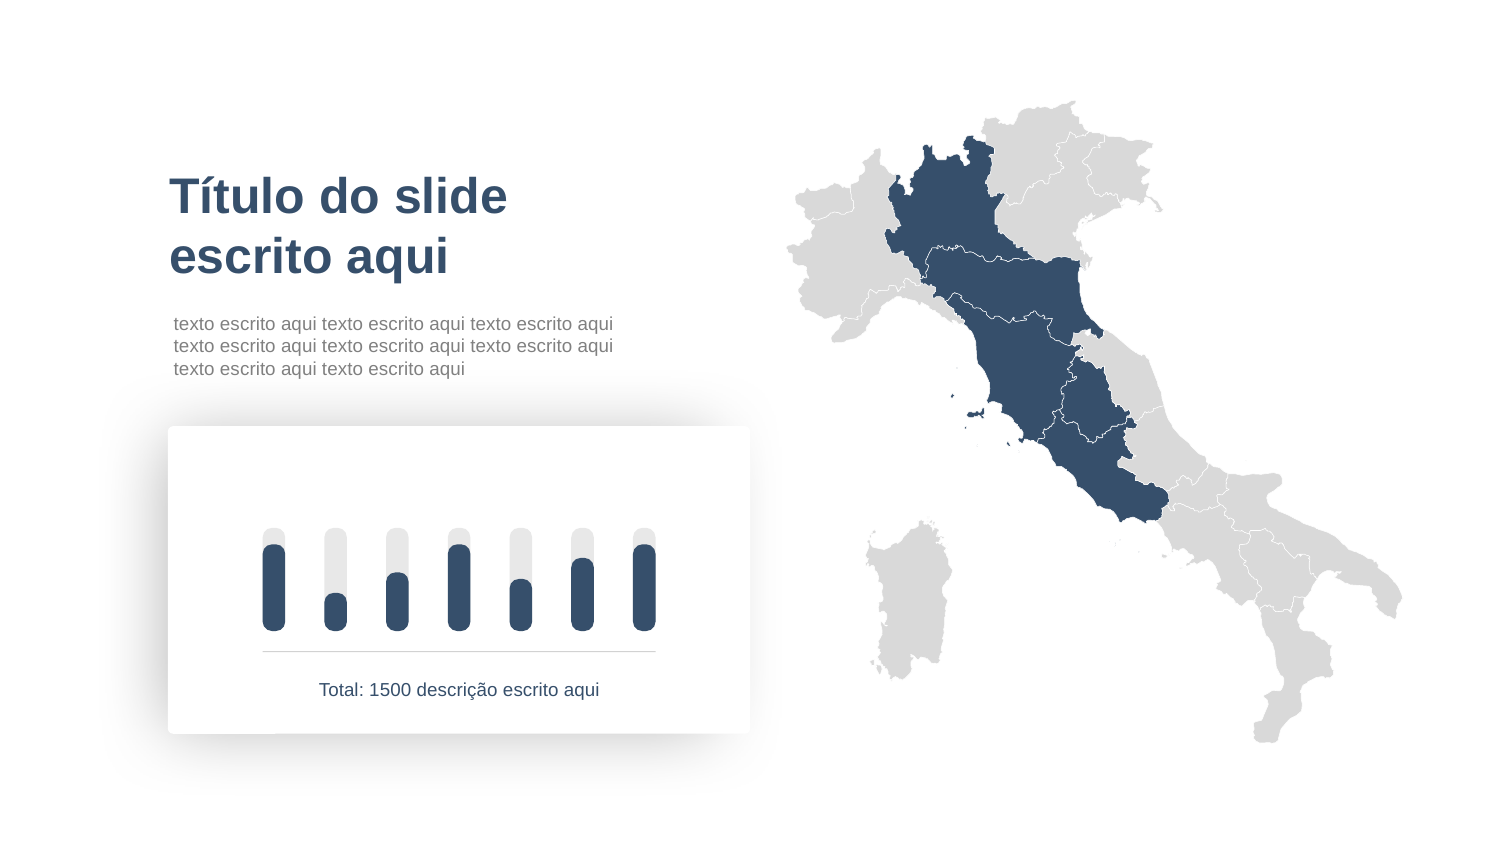

Título do slide escrito aqui

texto escrito aqui texto escrito aqui texto escrito aqui texto escrito aqui texto escrito aqui texto escrito aqui texto escrito aqui texto escrito aqui

Total: 1500 descrição escrito aqui